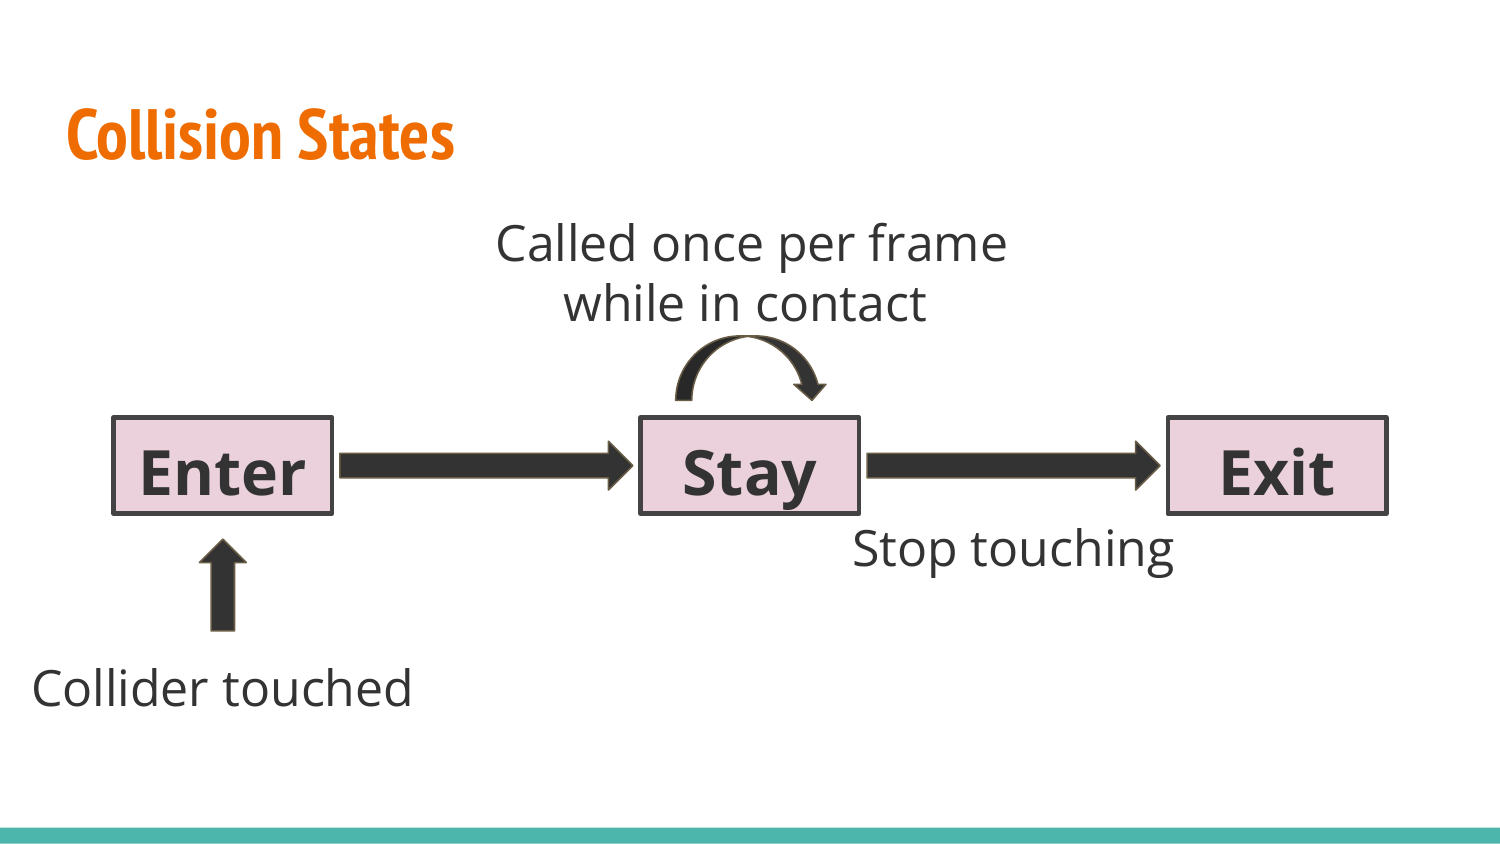

# Collision States
Called once per frame while in contact

Enter
Stay
Exit

Stop touching

Collider touched